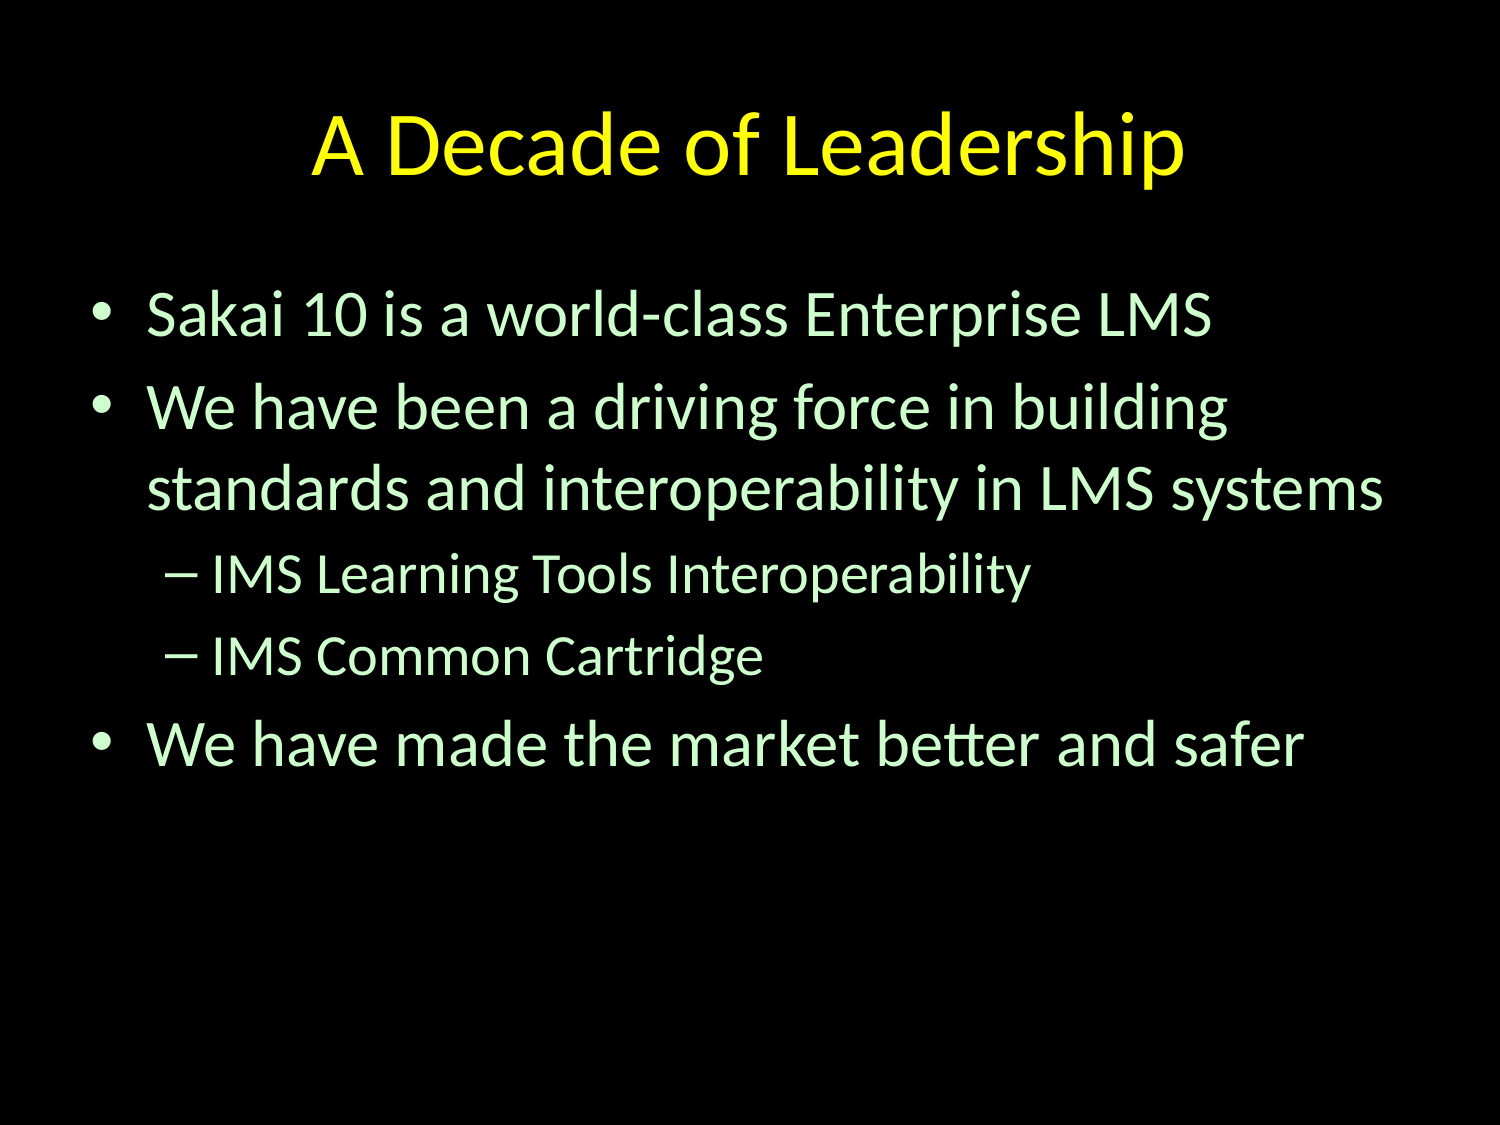

# A Decade of Leadership
Sakai 10 is a world-class Enterprise LMS
We have been a driving force in building standards and interoperability in LMS systems
IMS Learning Tools Interoperability
IMS Common Cartridge
We have made the market better and safer